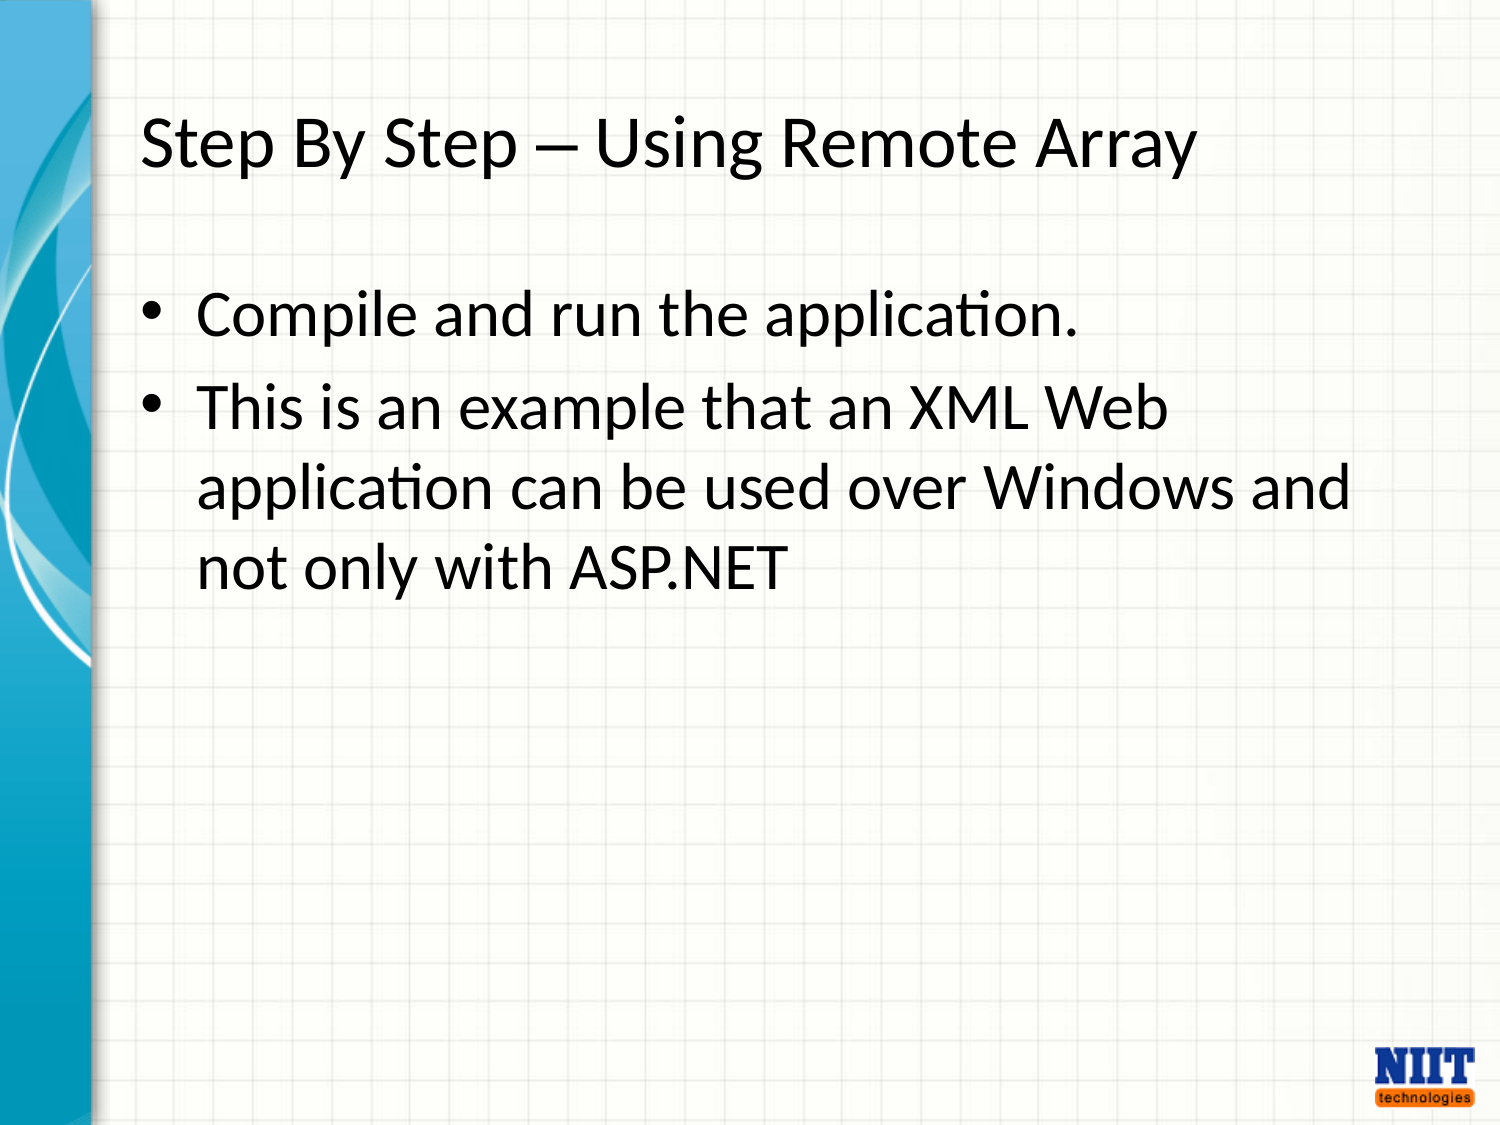

# Step By Step – Using Remote Array
Compile and run the application.
This is an example that an XML Web application can be used over Windows and not only with ASP.NET